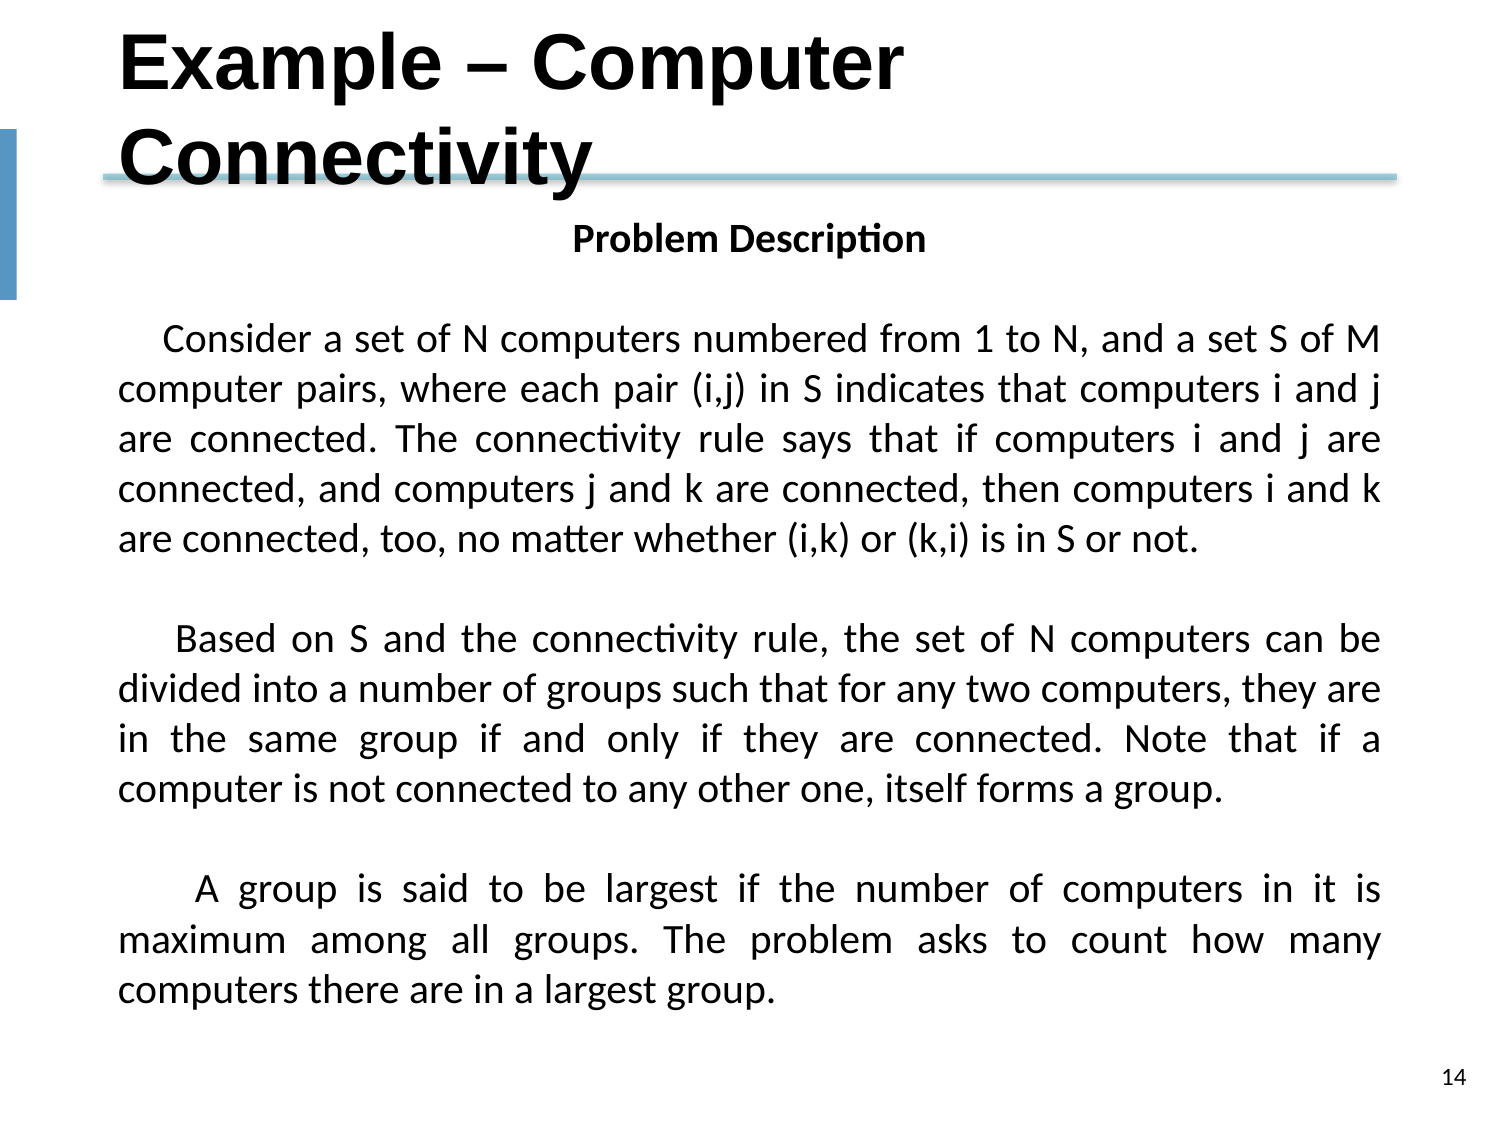

# Example – Computer Connectivity
Problem Description

    Consider a set of N computers numbered from 1 to N, and a set S of M computer pairs, where each pair (i,j) in S indicates that computers i and j are connected. The connectivity rule says that if computers i and j are connected, and computers j and k are connected, then computers i and k are connected, too, no matter whether (i,k) or (k,i) is in S or not.

    Based on S and the connectivity rule, the set of N computers can be divided into a number of groups such that for any two computers, they are in the same group if and only if they are connected. Note that if a computer is not connected to any other one, itself forms a group.

    A group is said to be largest if the number of computers in it is maximum among all groups. The problem asks to count how many computers there are in a largest group.
14